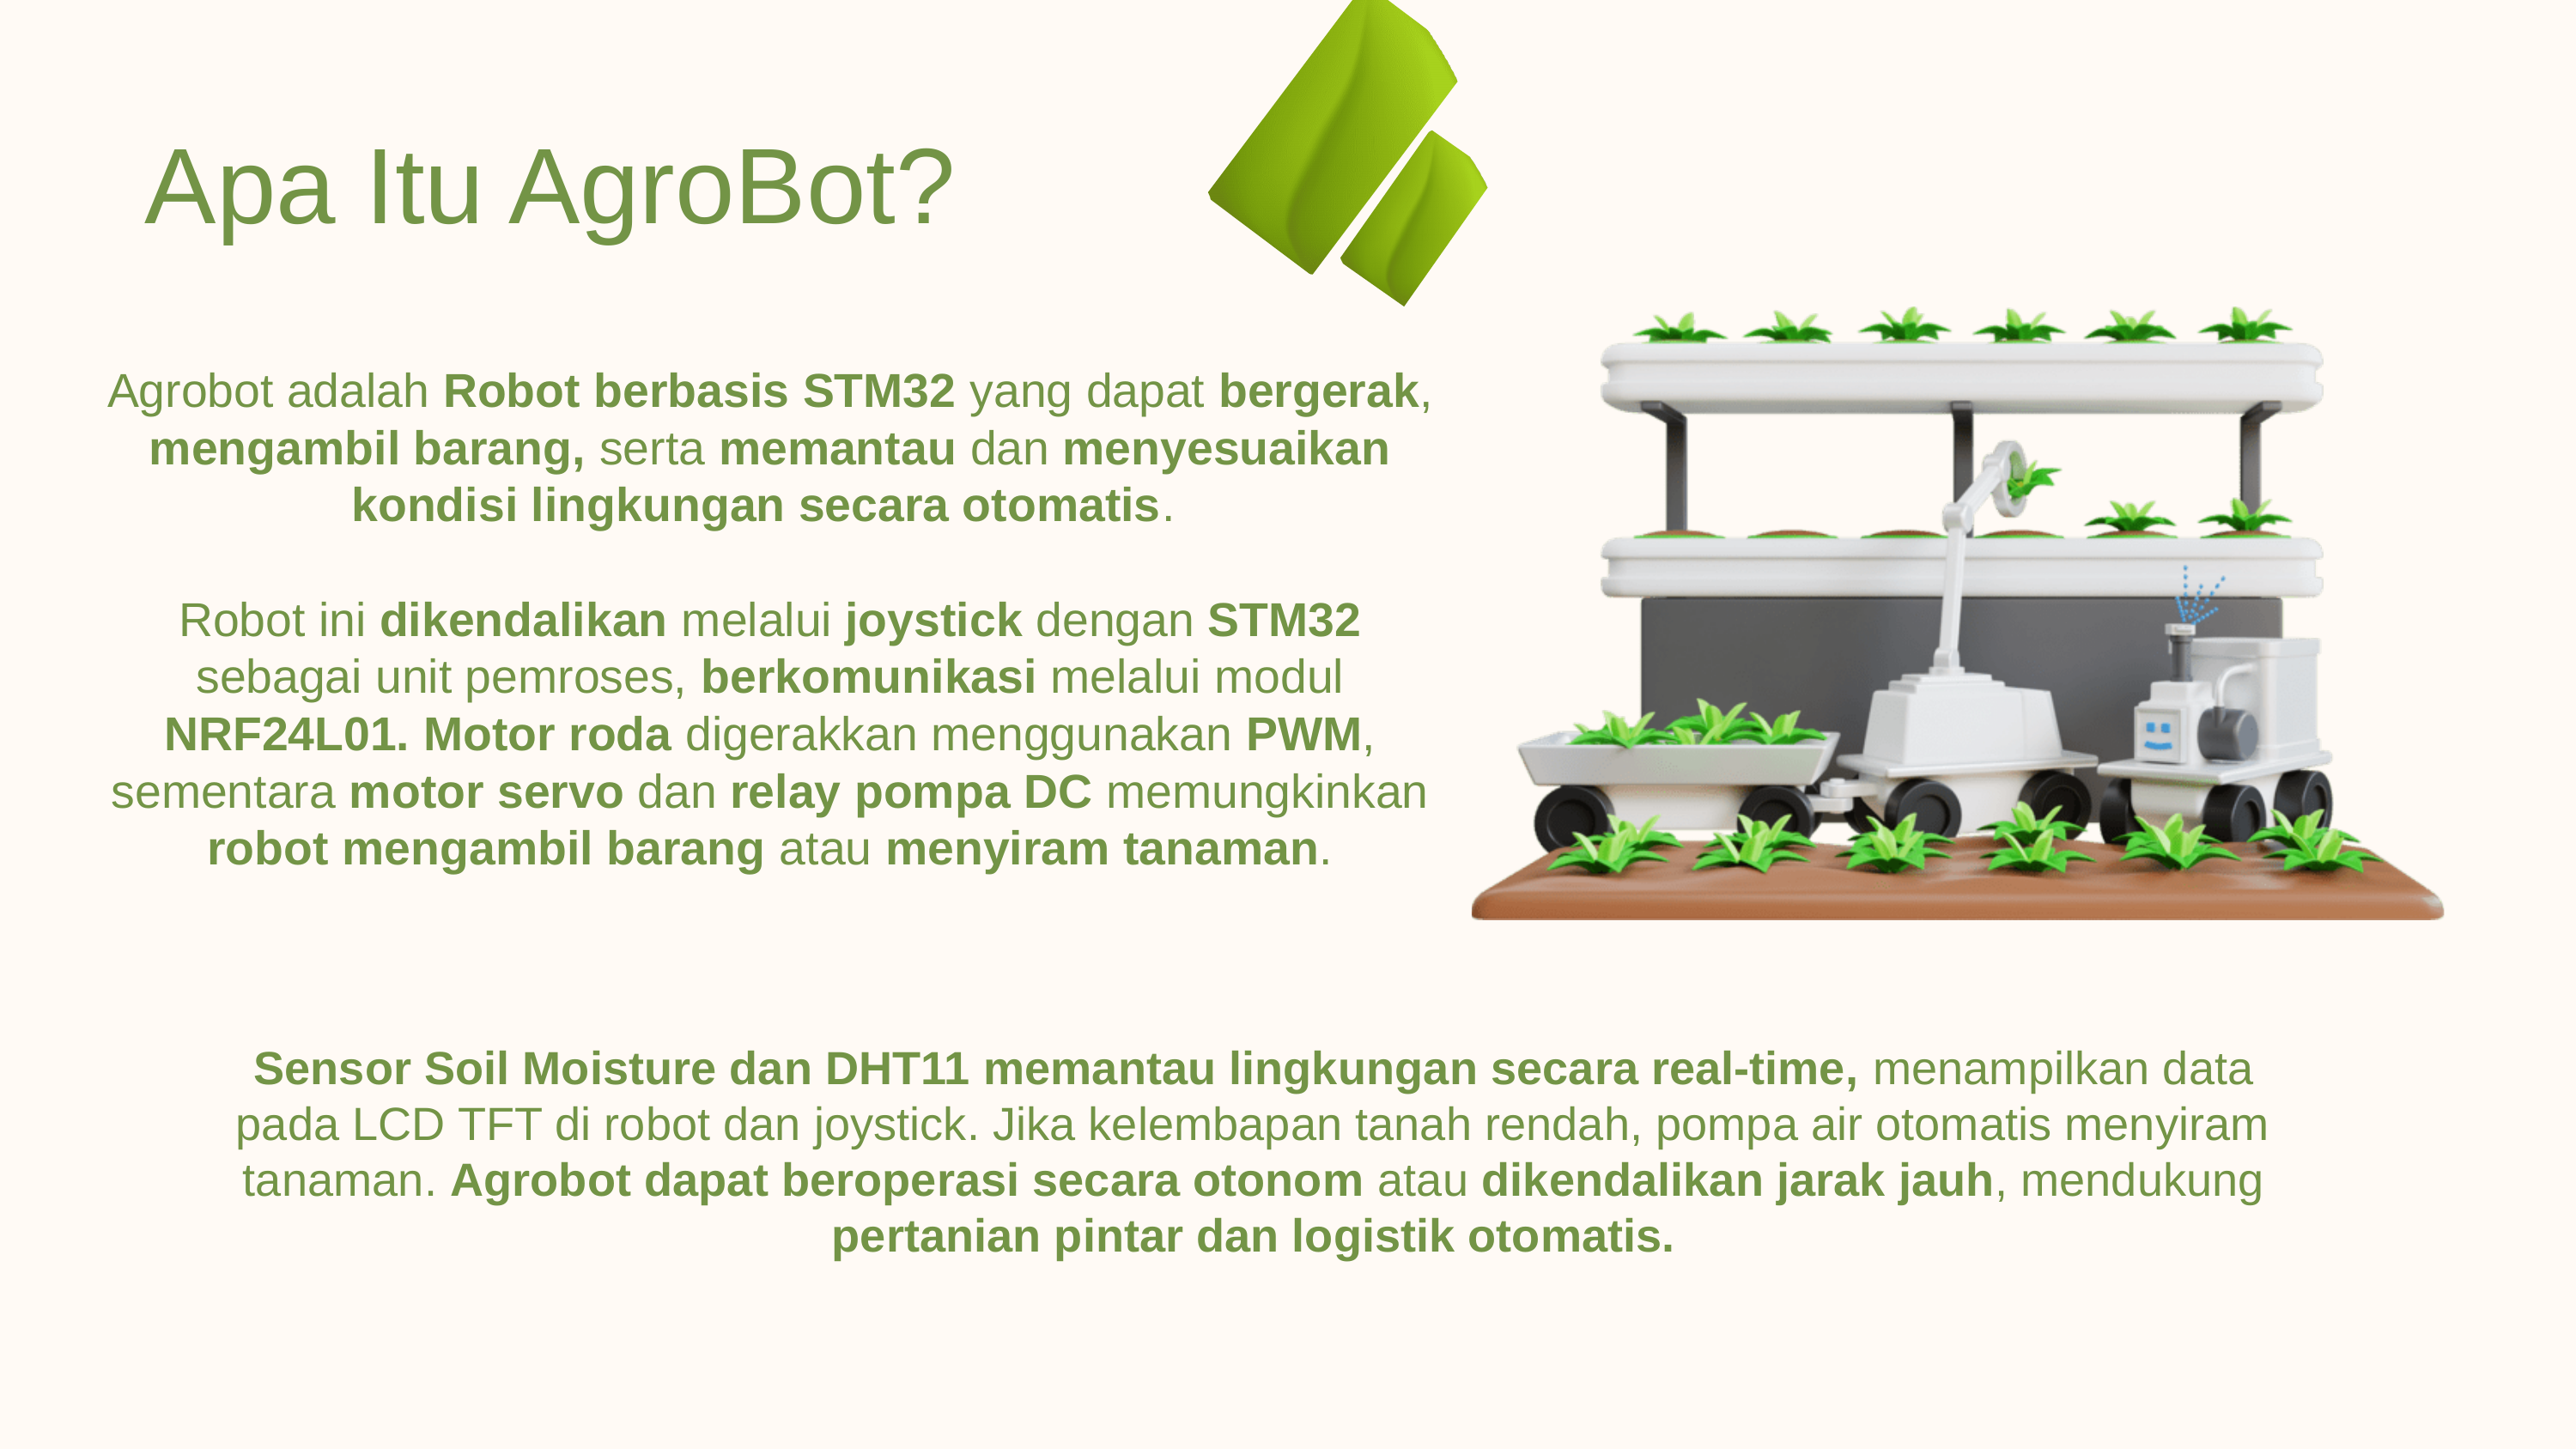

Apa Itu AgroBot?

Agrobot adalah Robot berbasis STM32 yang dapat bergerak, mengambil barang, serta memantau dan menyesuaikan kondisi lingkungan secara otomatis.

Robot ini dikendalikan melalui joystick dengan STM32 sebagai unit pemroses, berkomunikasi melalui modul NRF24L01. Motor roda digerakkan menggunakan PWM, sementara motor servo dan relay pompa DC memungkinkan robot mengambil barang atau menyiram tanaman.

Sensor Soil Moisture dan DHT11 memantau lingkungan secara real-time, menampilkan data pada LCD TFT di robot dan joystick. Jika kelembapan tanah rendah, pompa air otomatis menyiram tanaman. Agrobot dapat beroperasi secara otonom atau dikendalikan jarak jauh, mendukung pertanian pintar dan logistik otomatis.